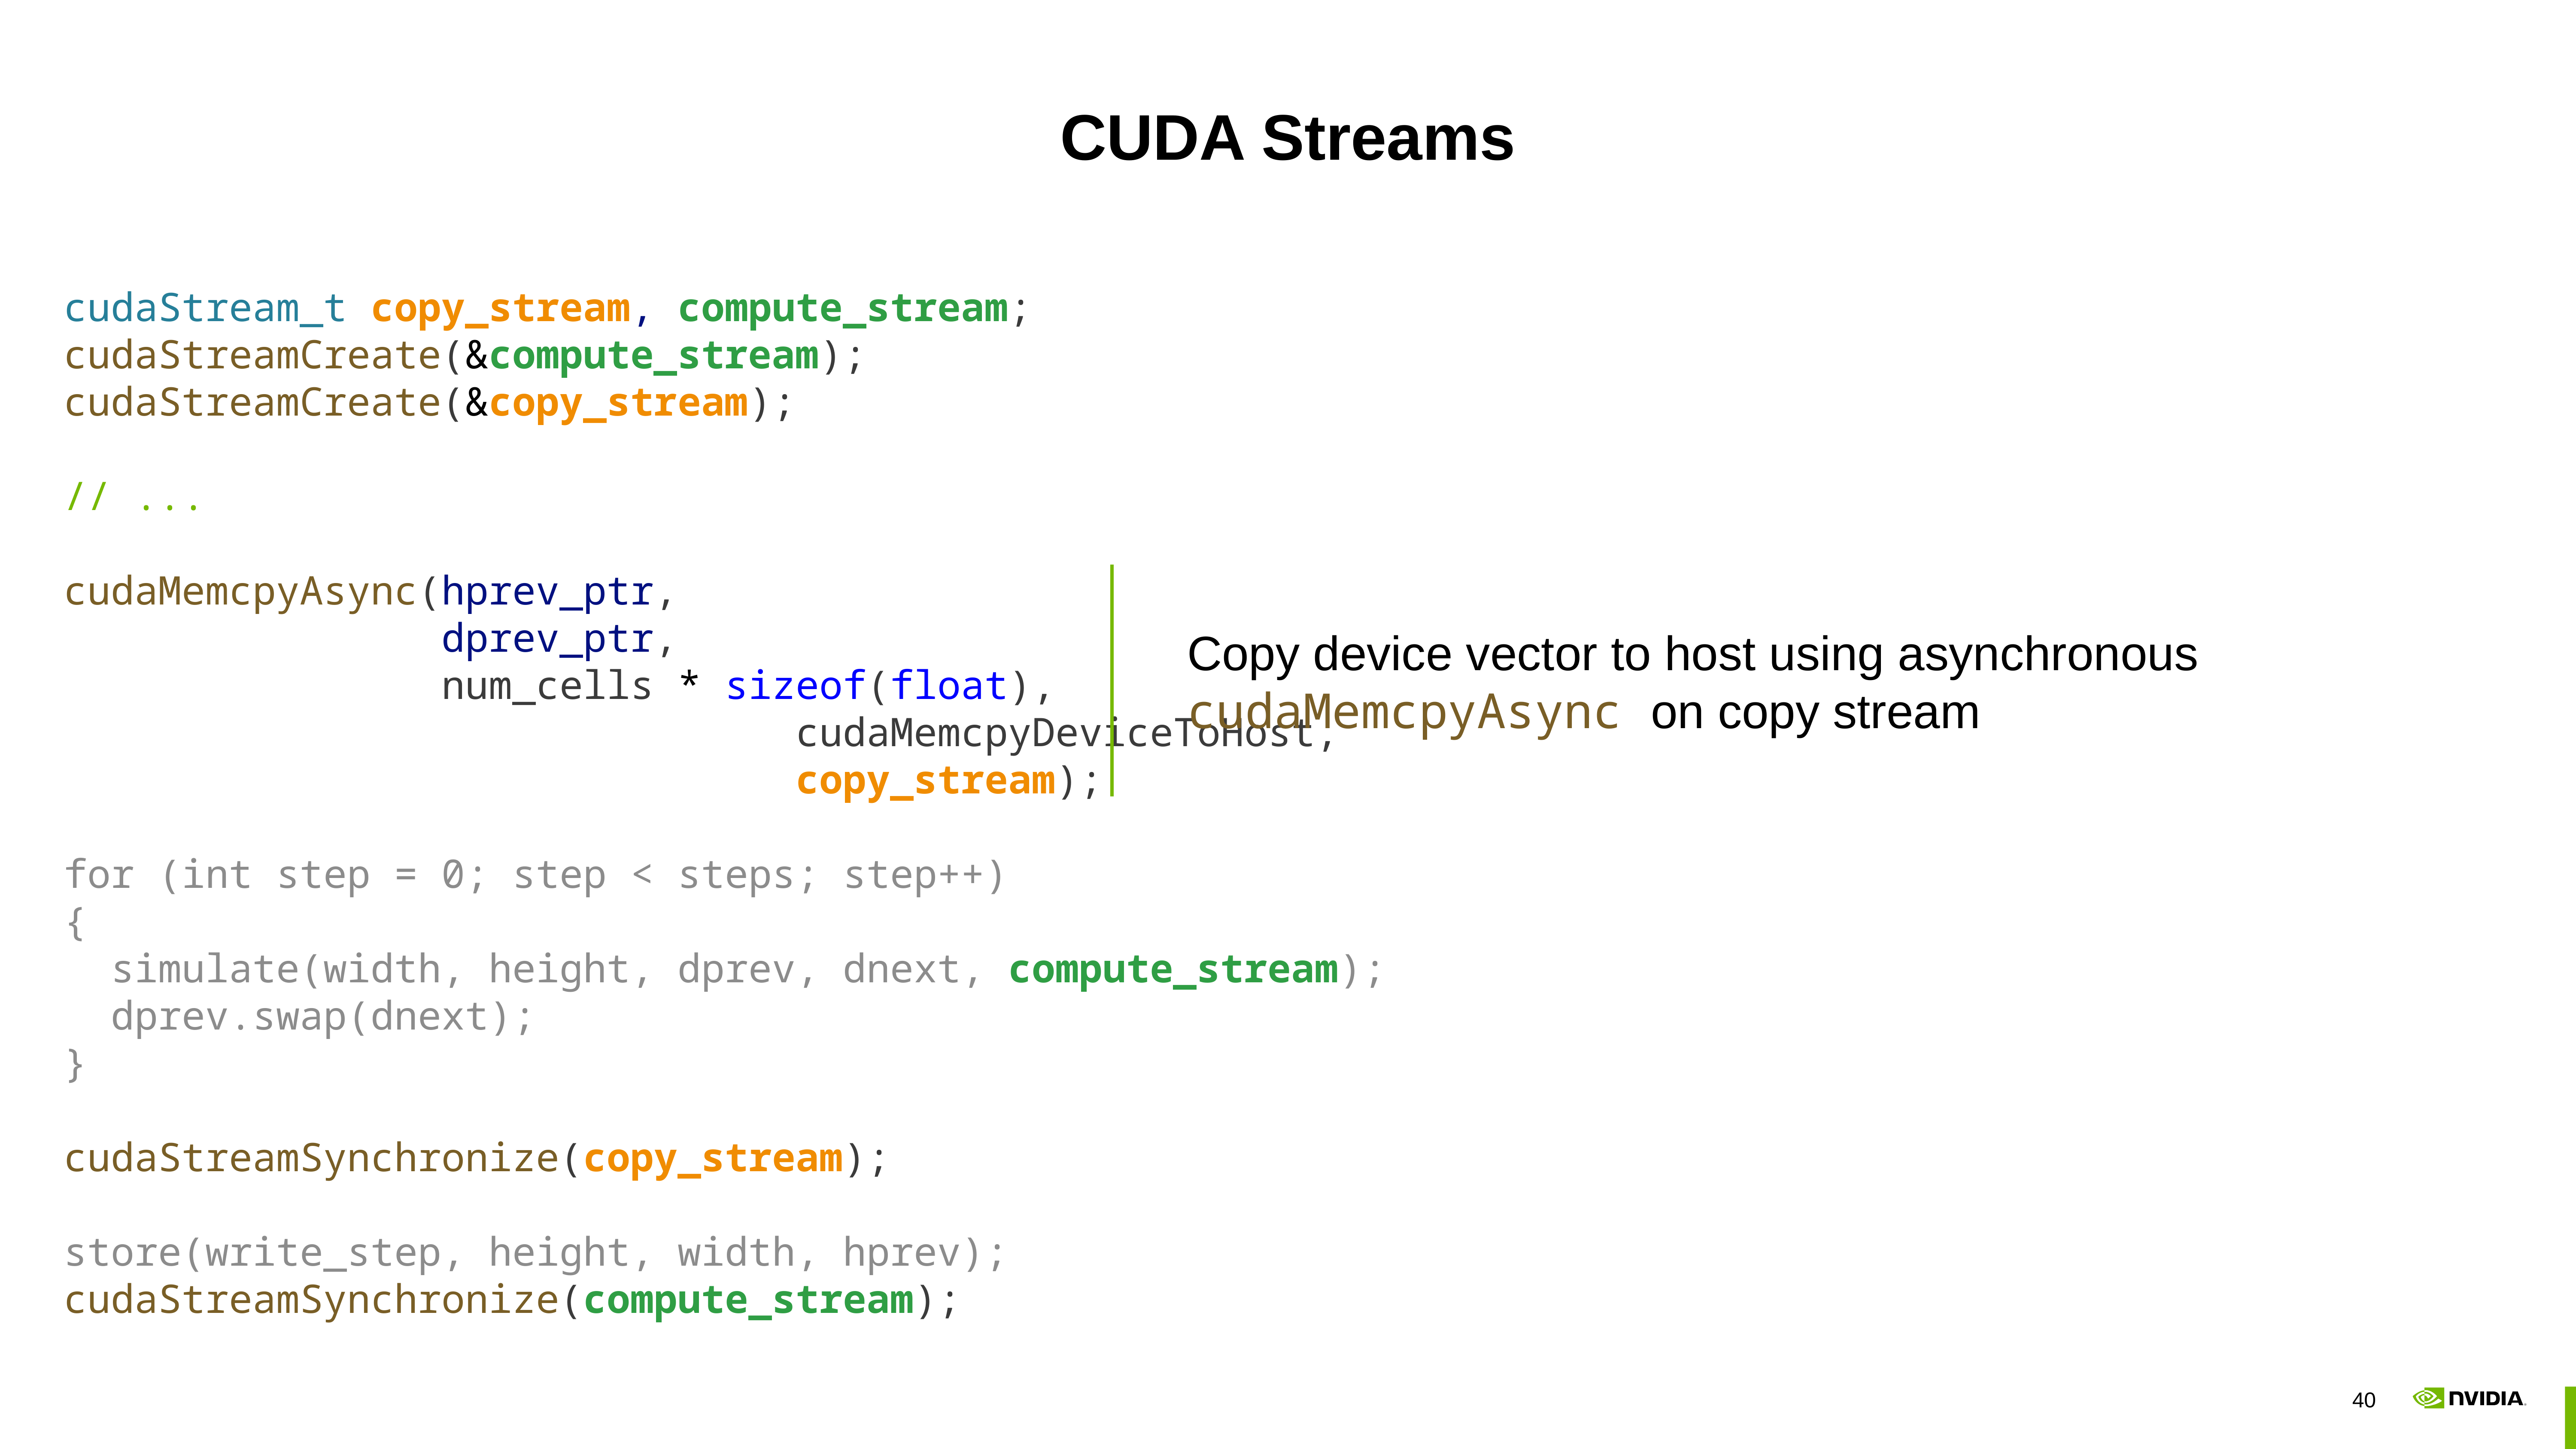

# CUDA Streams
cudaStream_t copy_stream, compute_stream;
cudaStreamCreate(&compute_stream);
cudaStreamCreate(&copy_stream);

// ...

cudaMemcpyAsync(hprev_ptr,
                dprev_ptr,
                num_cells * sizeof(float),
											 cudaMemcpyDeviceToHost,
											 copy_stream);

for (int step = 0; step < steps; step++)
{
  simulate(width, height, dprev, dnext, compute_stream);
  dprev.swap(dnext);
}

cudaStreamSynchronize(copy_stream);

store(write_step, height, width, hprev);
cudaStreamSynchronize(compute_stream);
Copy device vector to host using asynchronous cudaMemcpyAsync on copy stream